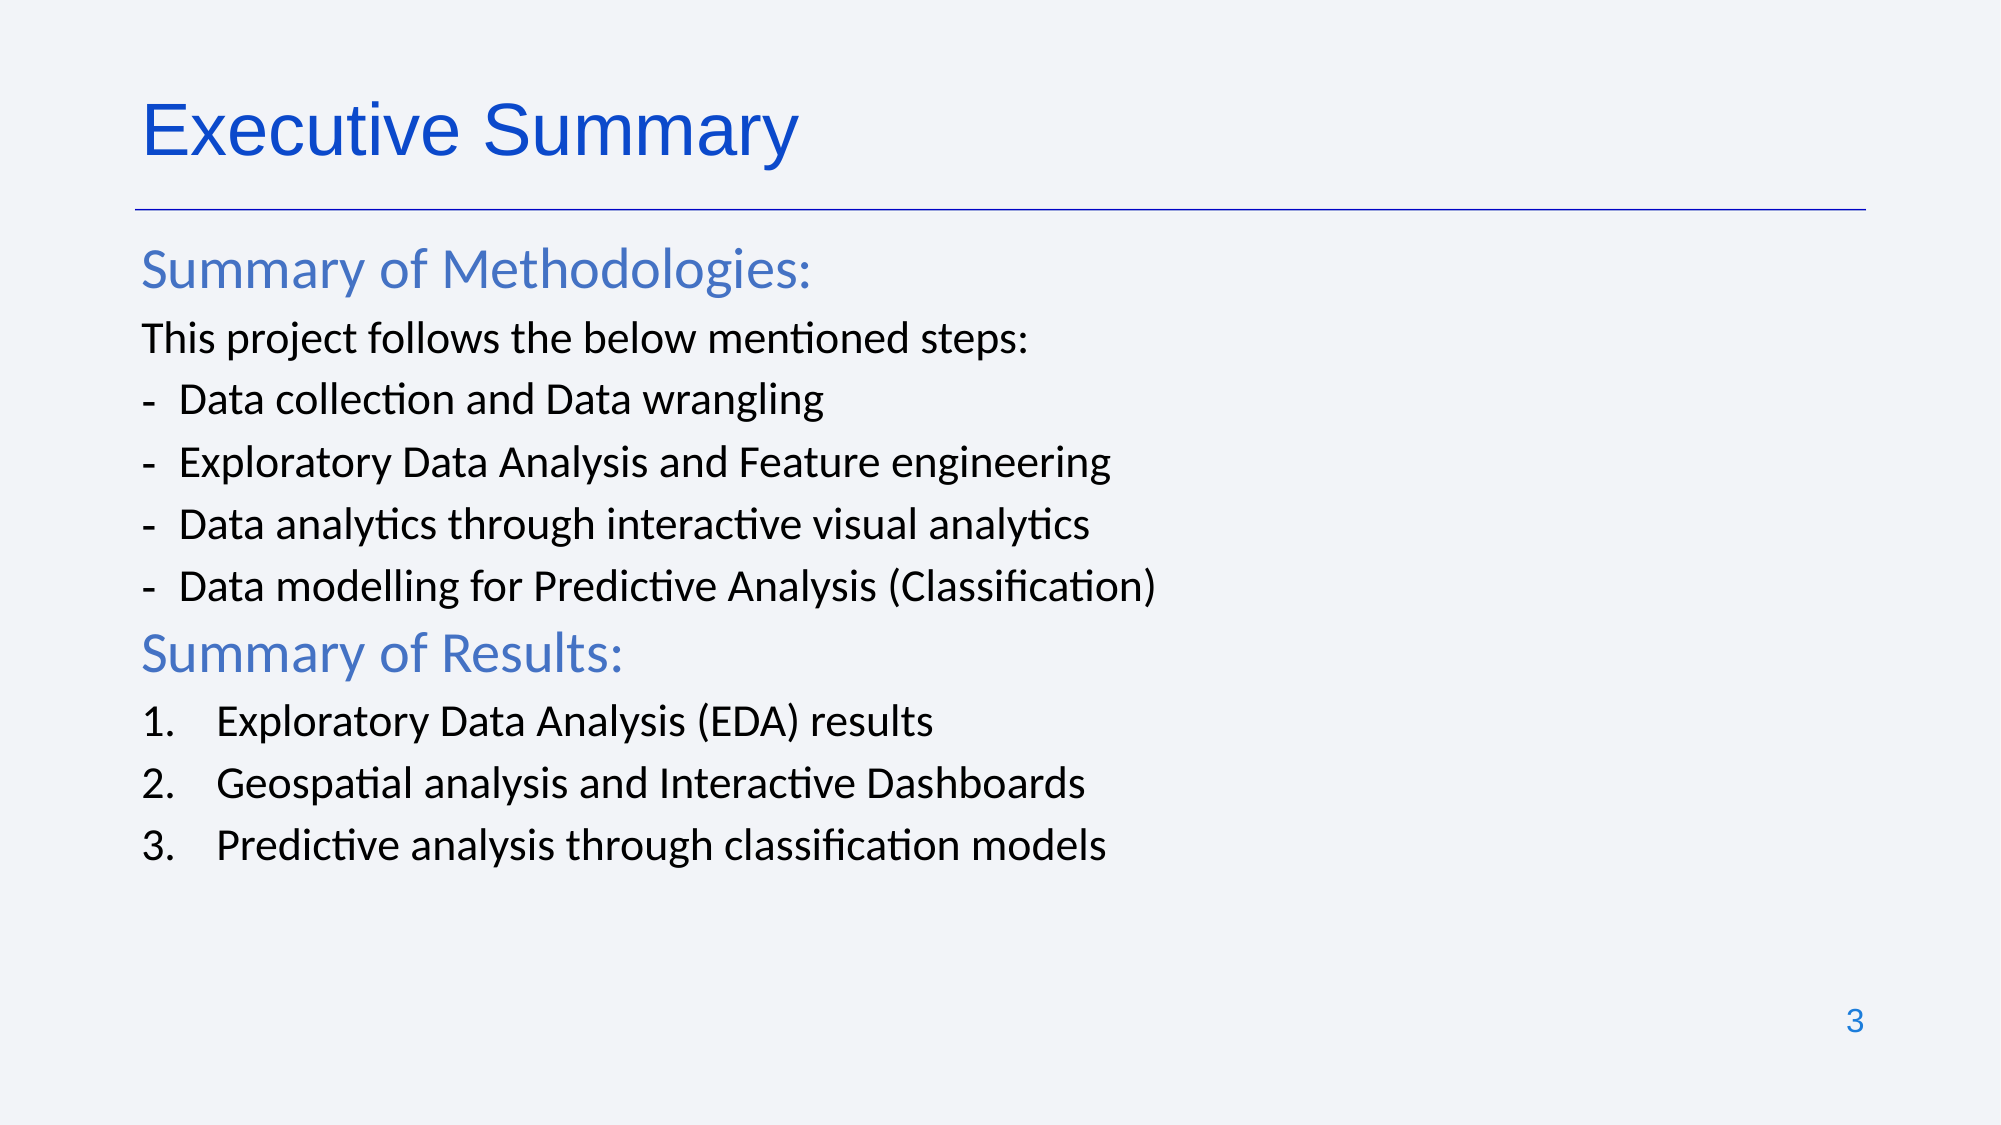

Executive Summary
Summary of Methodologies:
This project follows the below mentioned steps:
Data collection and Data wrangling
Exploratory Data Analysis and Feature engineering
Data analytics through interactive visual analytics
Data modelling for Predictive Analysis (Classification)
Summary of Results:
Exploratory Data Analysis (EDA) results
Geospatial analysis and Interactive Dashboards
Predictive analysis through classification models
3